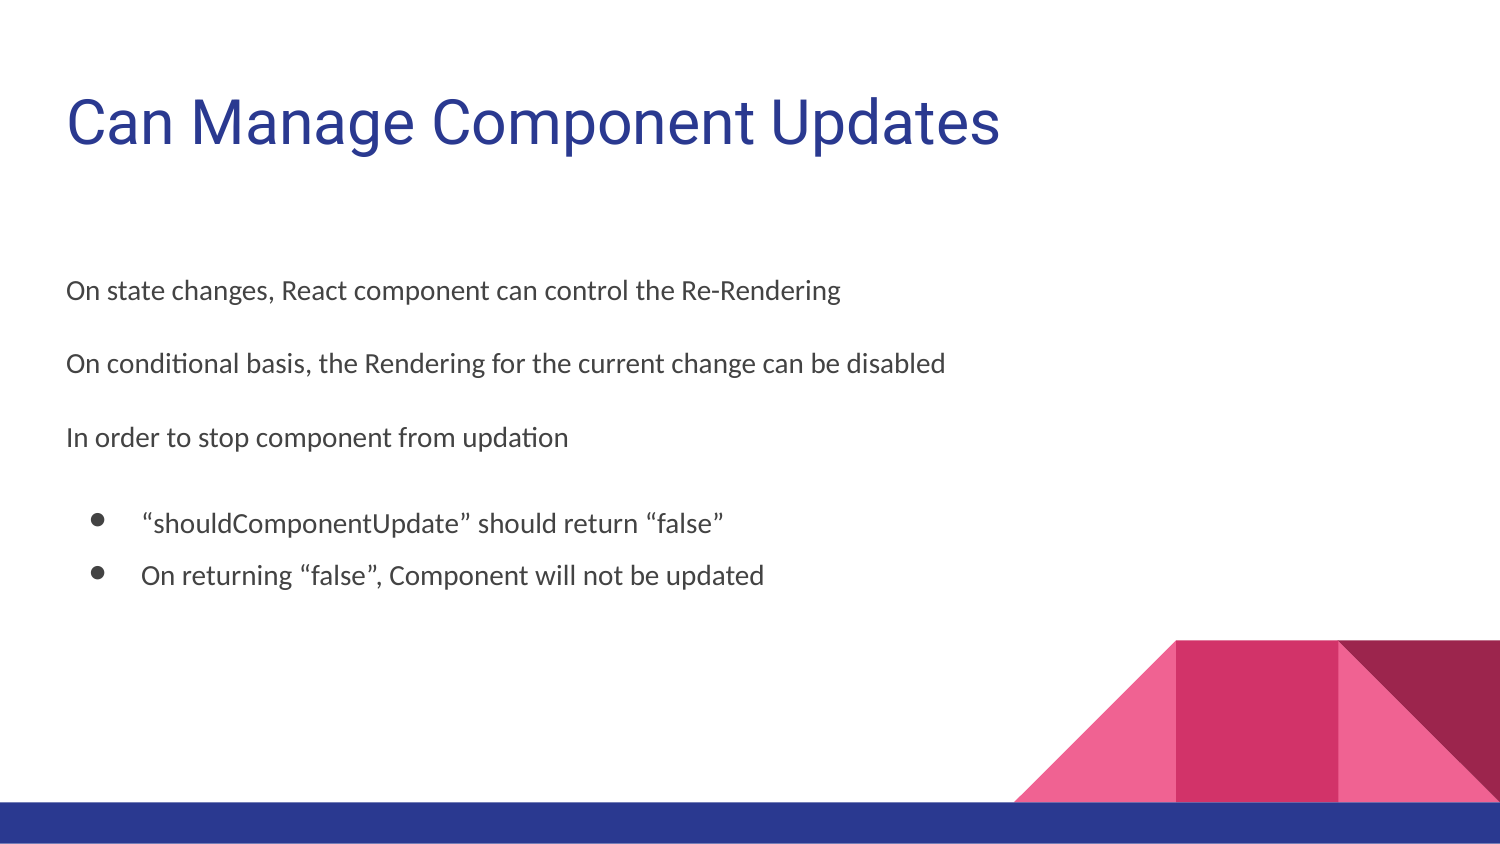

# Can Manage Component Updates
On state changes, React component can control the Re-Rendering
On conditional basis, the Rendering for the current change can be disabled
In order to stop component from updation
“shouldComponentUpdate” should return “false”
On returning “false”, Component will not be updated